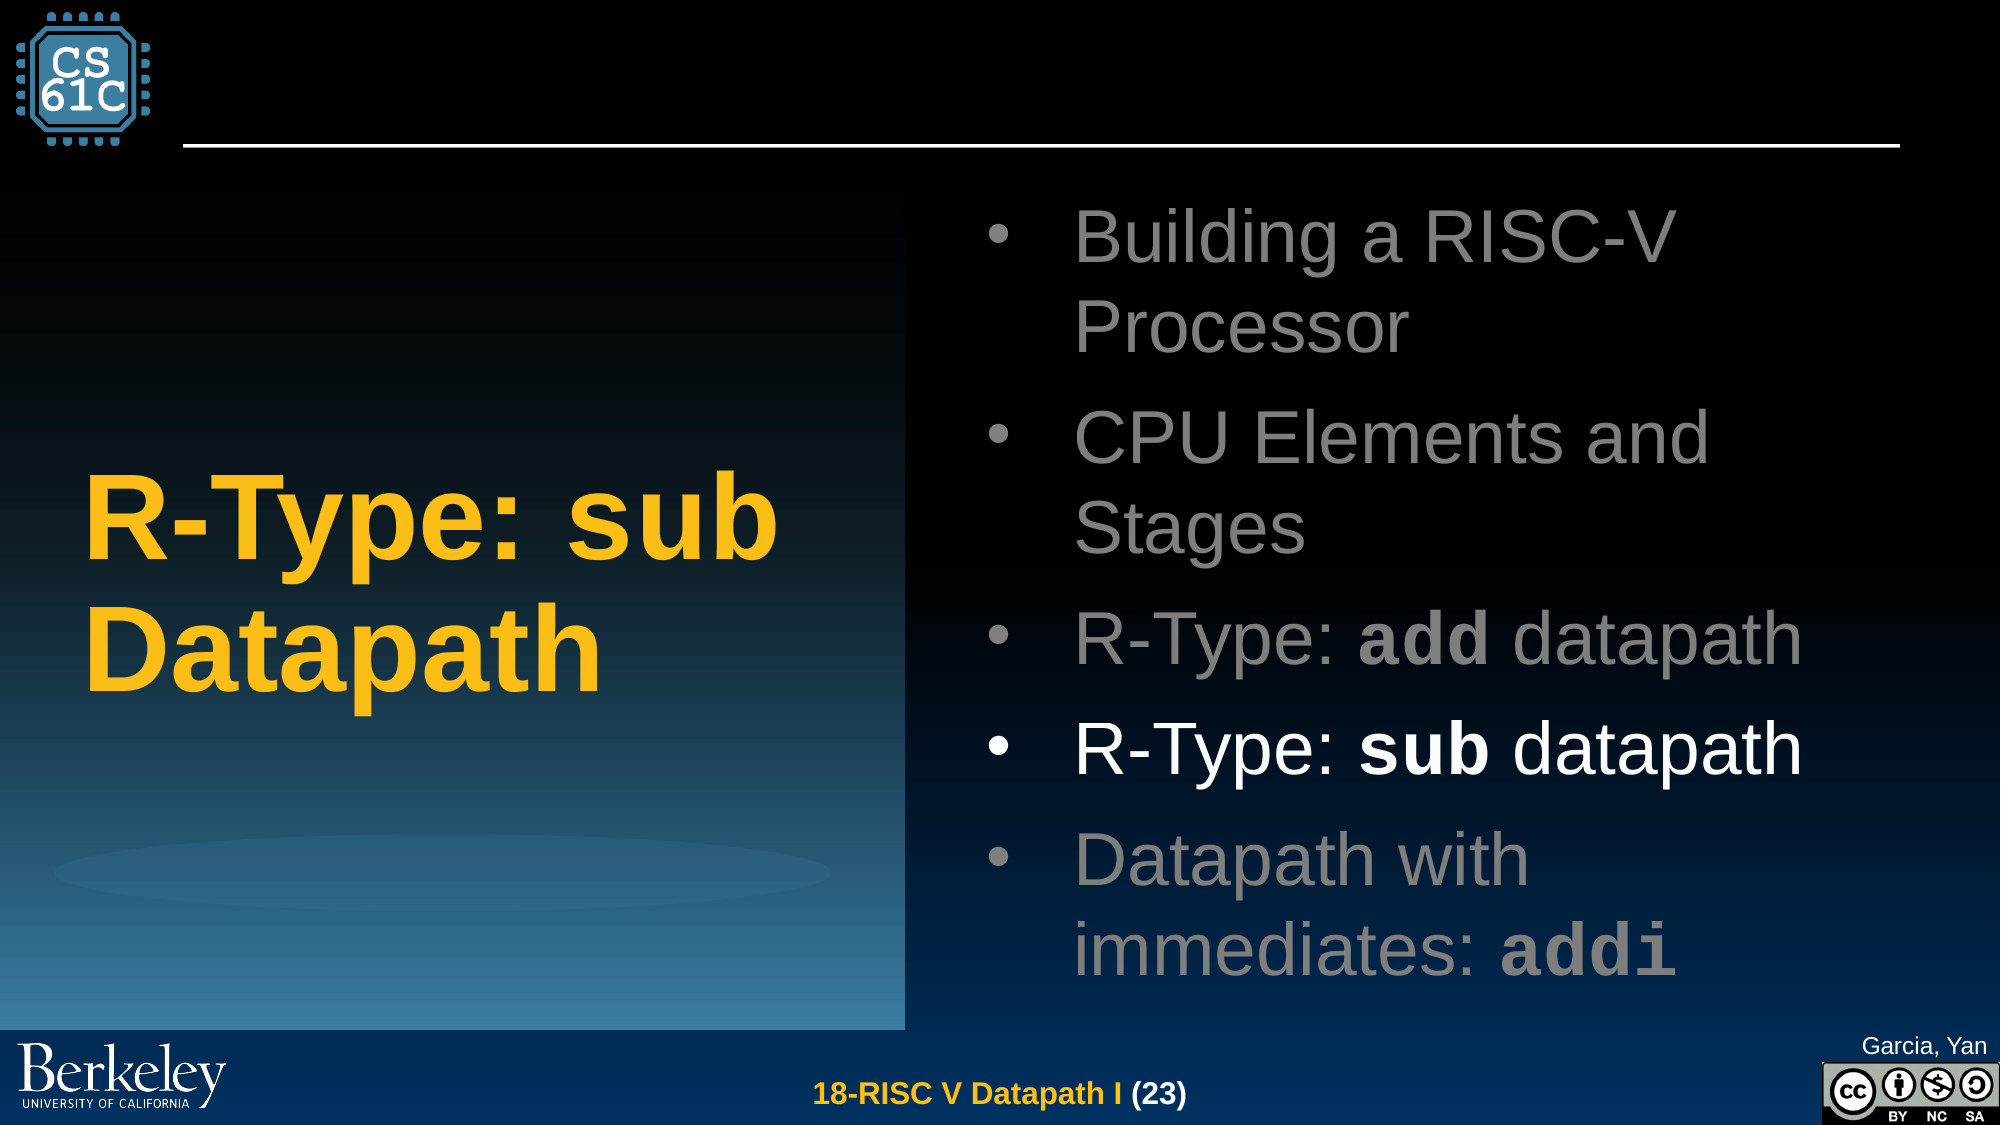

# R-Type: sub Datapath
Building a RISC-V Processor
CPU Elements and Stages
R-Type: add datapath
R-Type: sub datapath
Datapath with immediates: addi